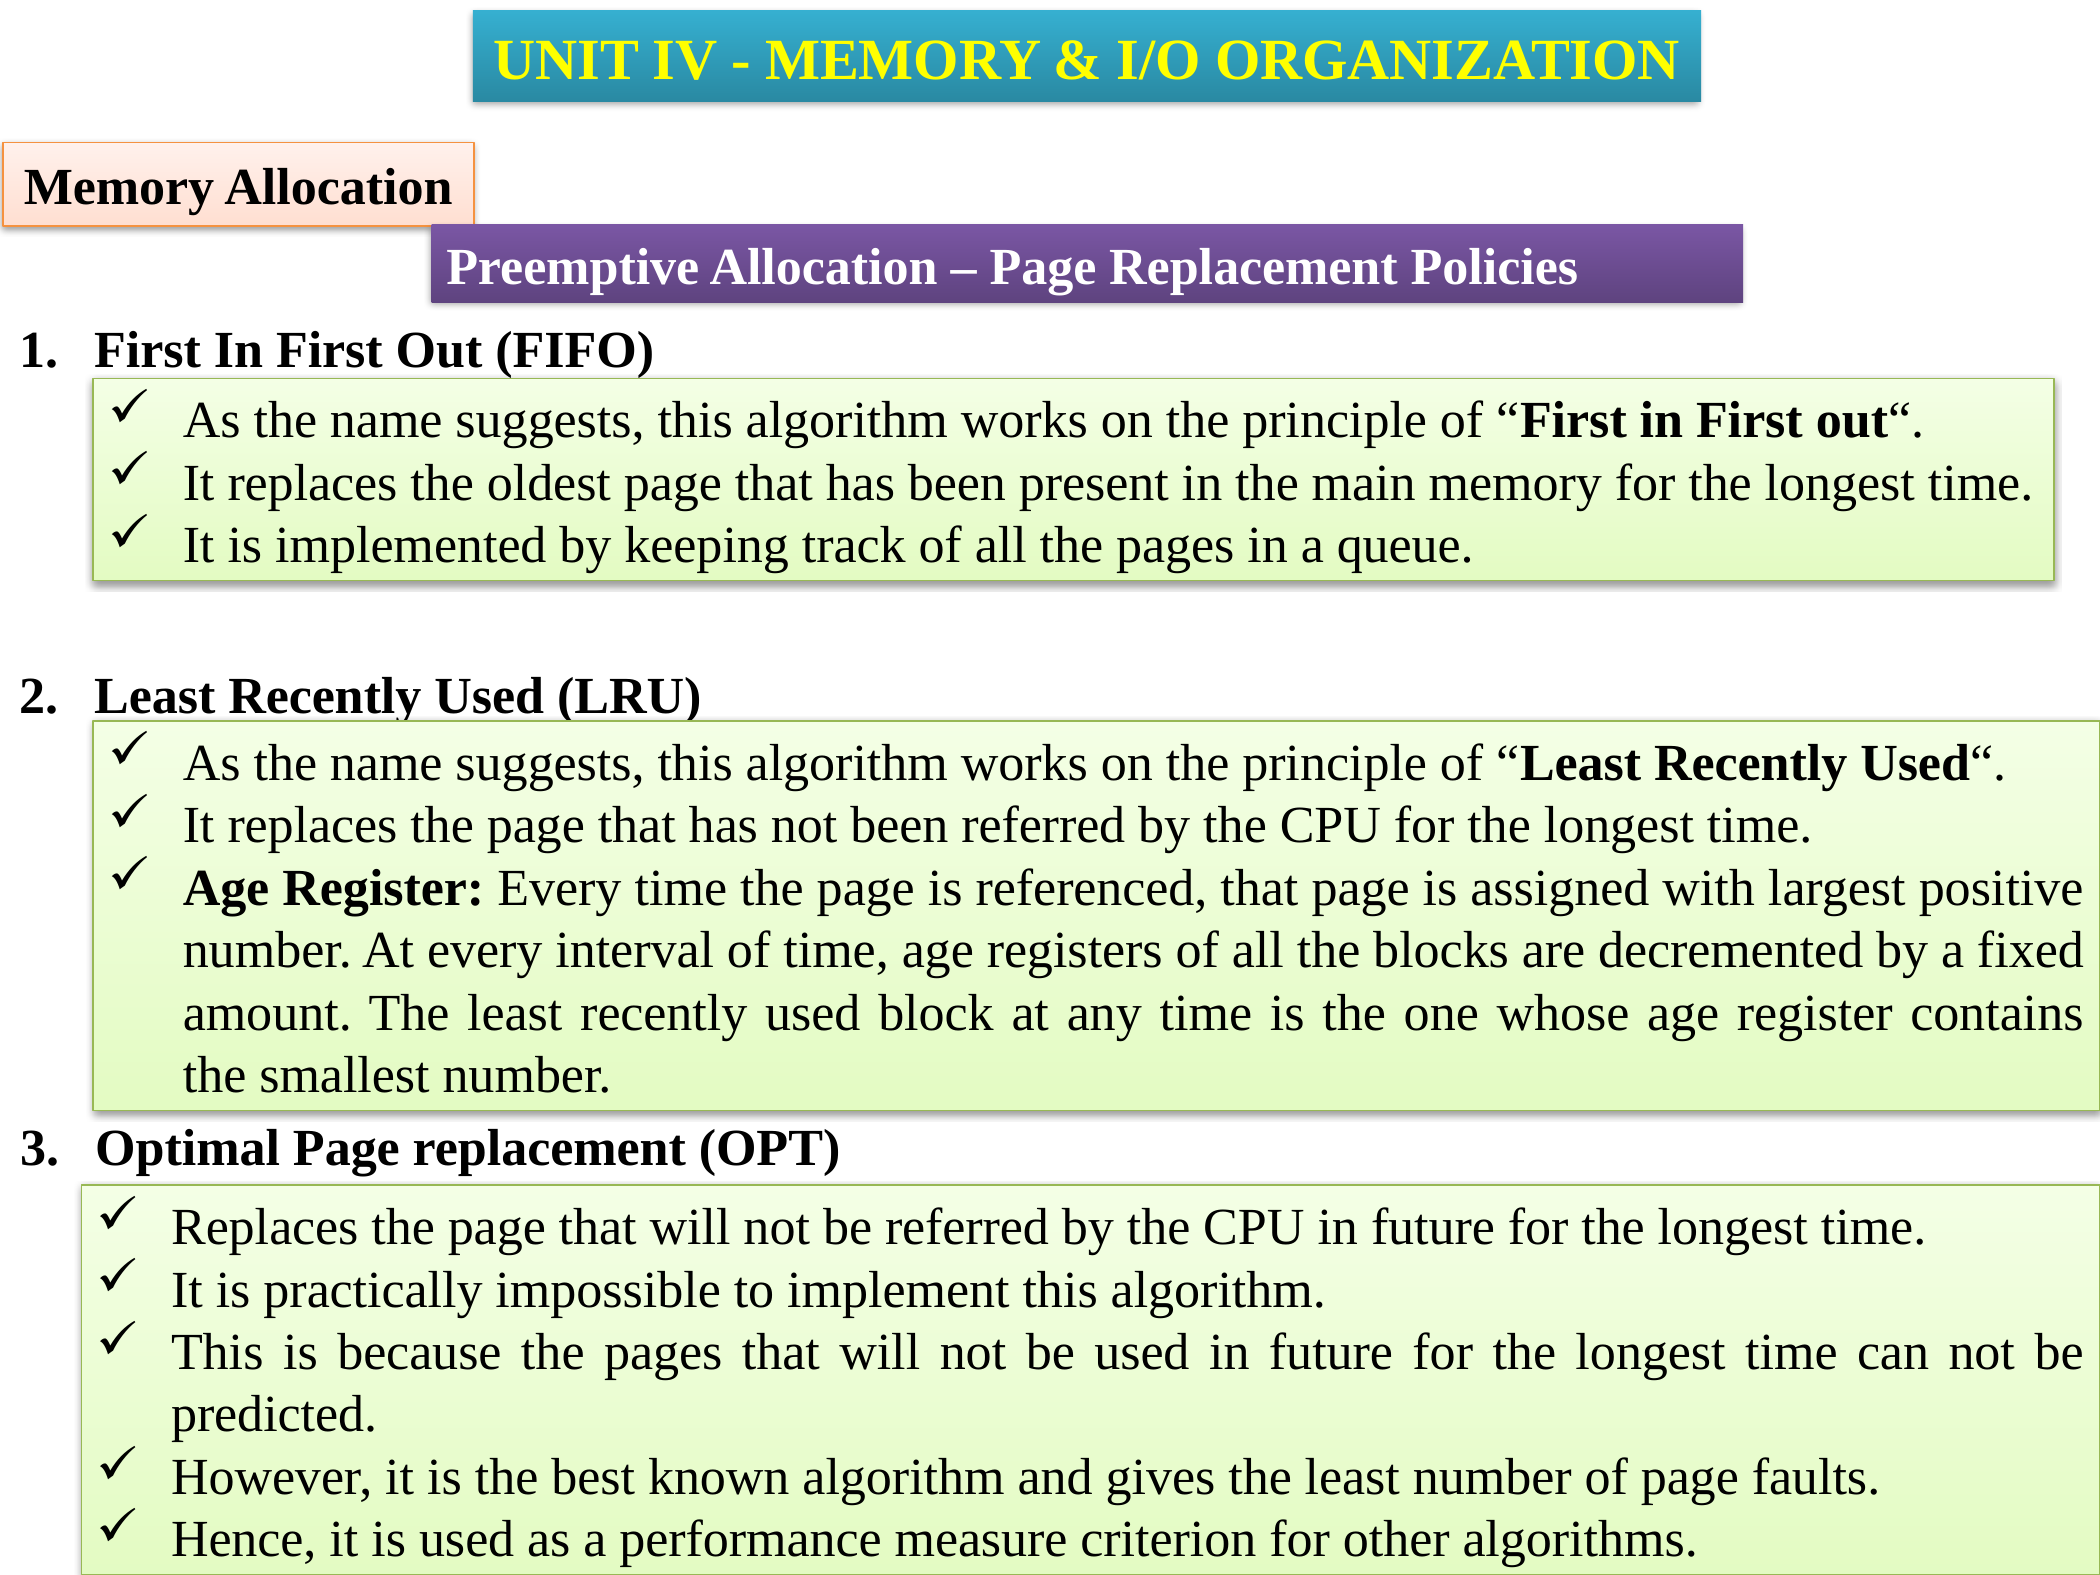

UNIT IV - MEMORY & I/O ORGANIZATION
Memory Allocation
Preemptive Allocation – Page Replacement Policies
First In First Out (FIFO)
As the name suggests, this algorithm works on the principle of “First in First out“.
It replaces the oldest page that has been present in the main memory for the longest time.
It is implemented by keeping track of all the pages in a queue.
Least Recently Used (LRU)
As the name suggests, this algorithm works on the principle of “Least Recently Used“.
It replaces the page that has not been referred by the CPU for the longest time.
Age Register: Every time the page is referenced, that page is assigned with largest positive number. At every interval of time, age registers of all the blocks are decremented by a fixed amount. The least recently used block at any time is the one whose age register contains the smallest number.
Optimal Page replacement (OPT)
Replaces the page that will not be referred by the CPU in future for the longest time.
It is practically impossible to implement this algorithm.
This is because the pages that will not be used in future for the longest time can not be predicted.
However, it is the best known algorithm and gives the least number of page faults.
Hence, it is used as a performance measure criterion for other algorithms.